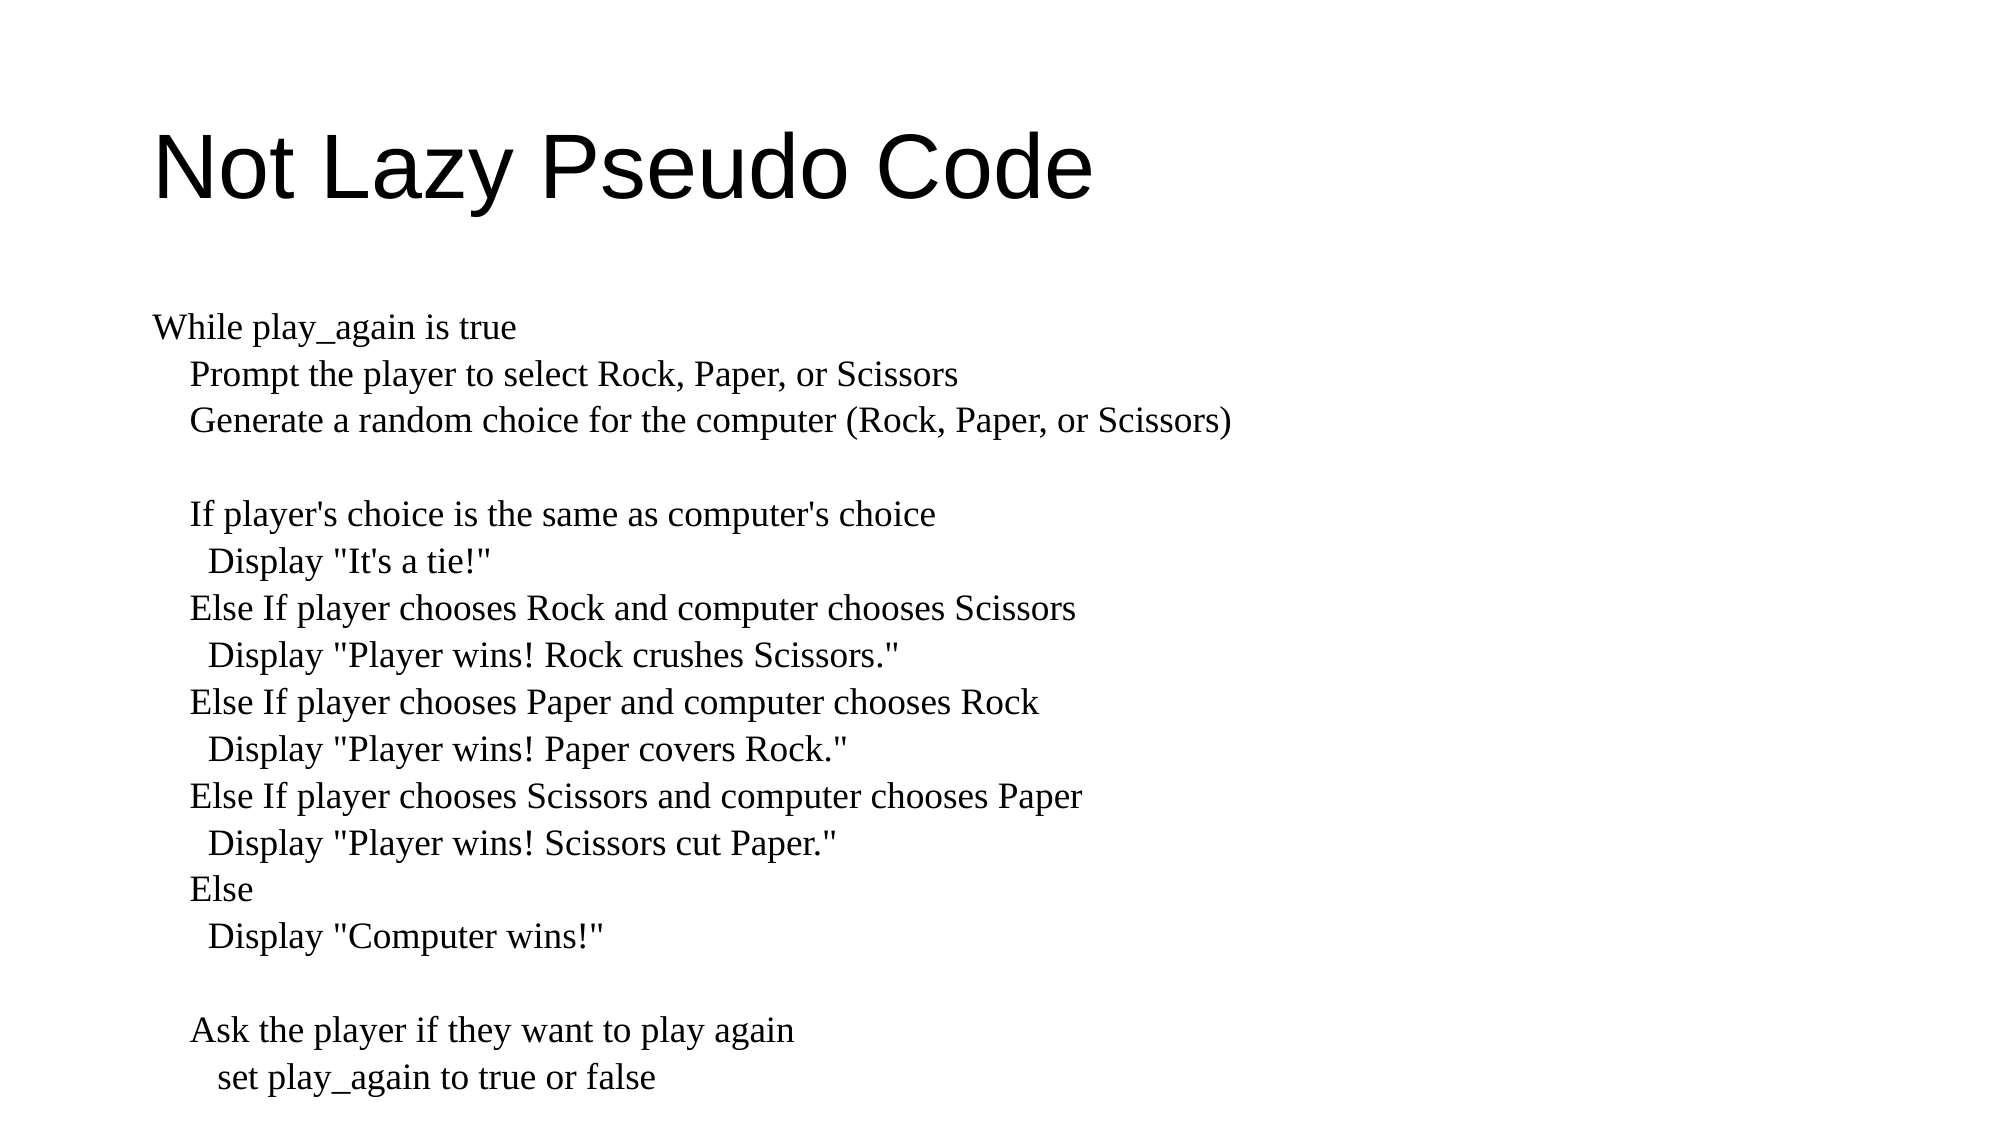

# Not Lazy Pseudo Code

While play_again is true
    Prompt the player to select Rock, Paper, or Scissors
    Generate a random choice for the computer (Rock, Paper, or Scissors)

    If player's choice is the same as computer's choice
      Display "It's a tie!"
    Else If player chooses Rock and computer chooses Scissors
      Display "Player wins! Rock crushes Scissors."
    Else If player chooses Paper and computer chooses Rock
      Display "Player wins! Paper covers Rock."
    Else If player chooses Scissors and computer chooses Paper
      Display "Player wins! Scissors cut Paper."
    Else
      Display "Computer wins!"

    Ask the player if they want to play again
       set play_again to true or false